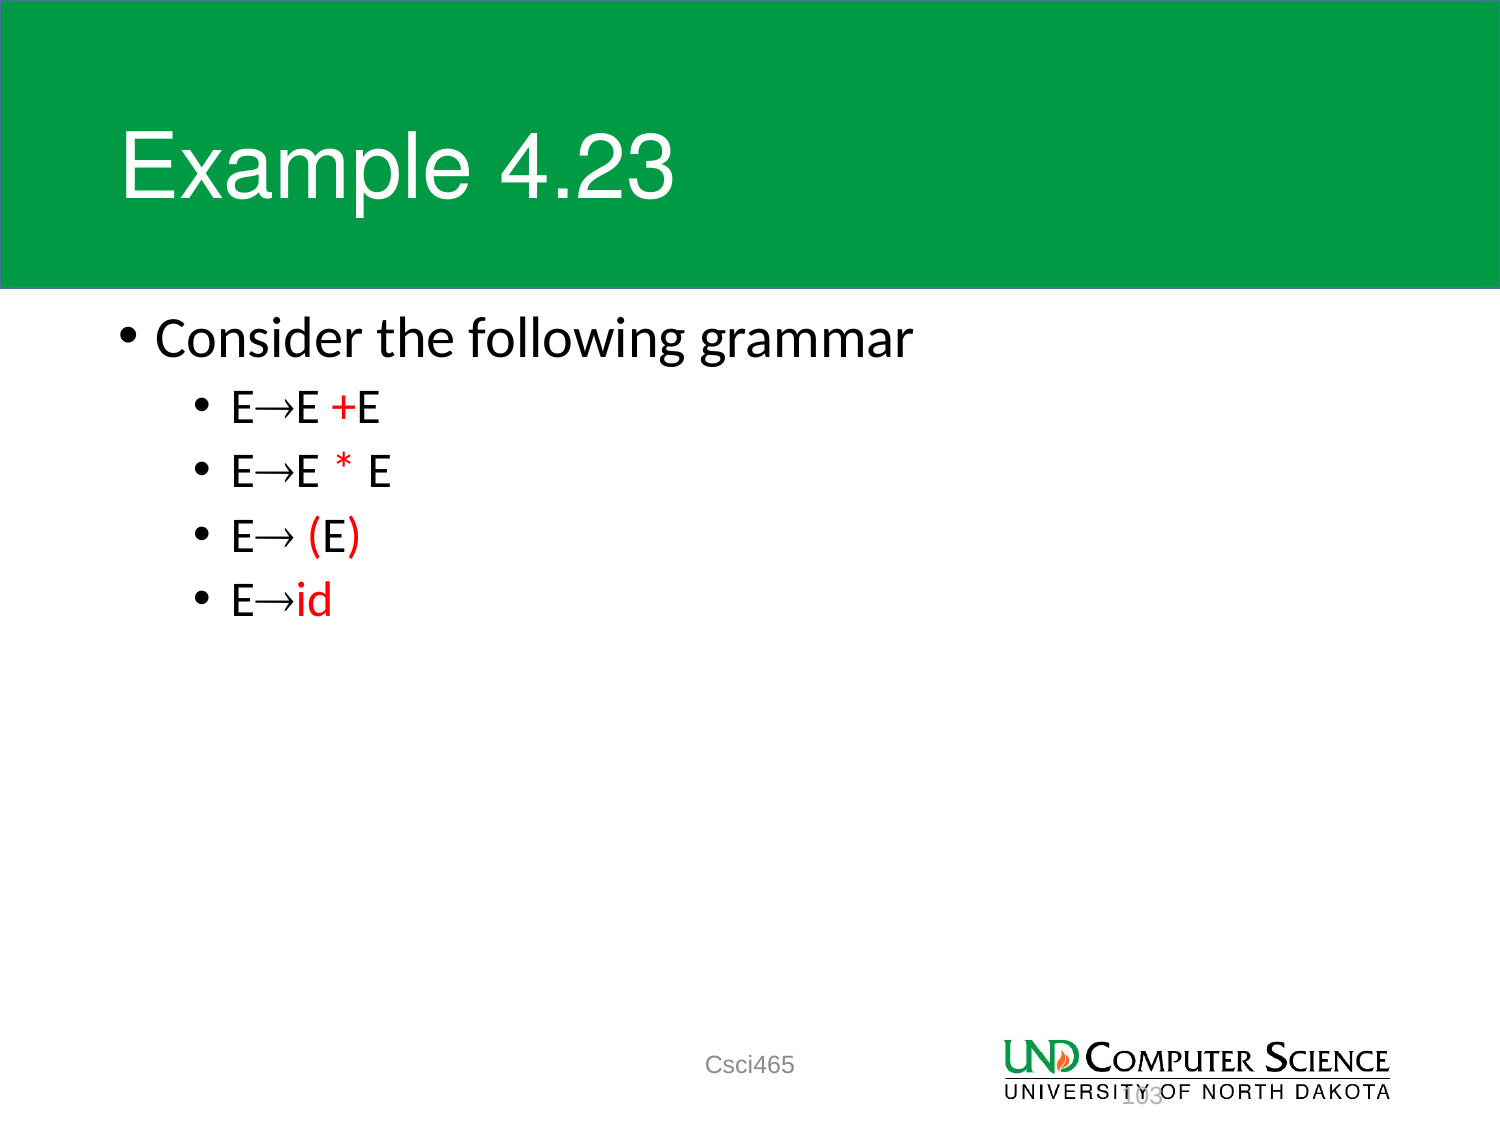

# Example 4.23
Consider the following grammar
E→E +E
E→E * E
E→ (E)
E→id

Csci465
103